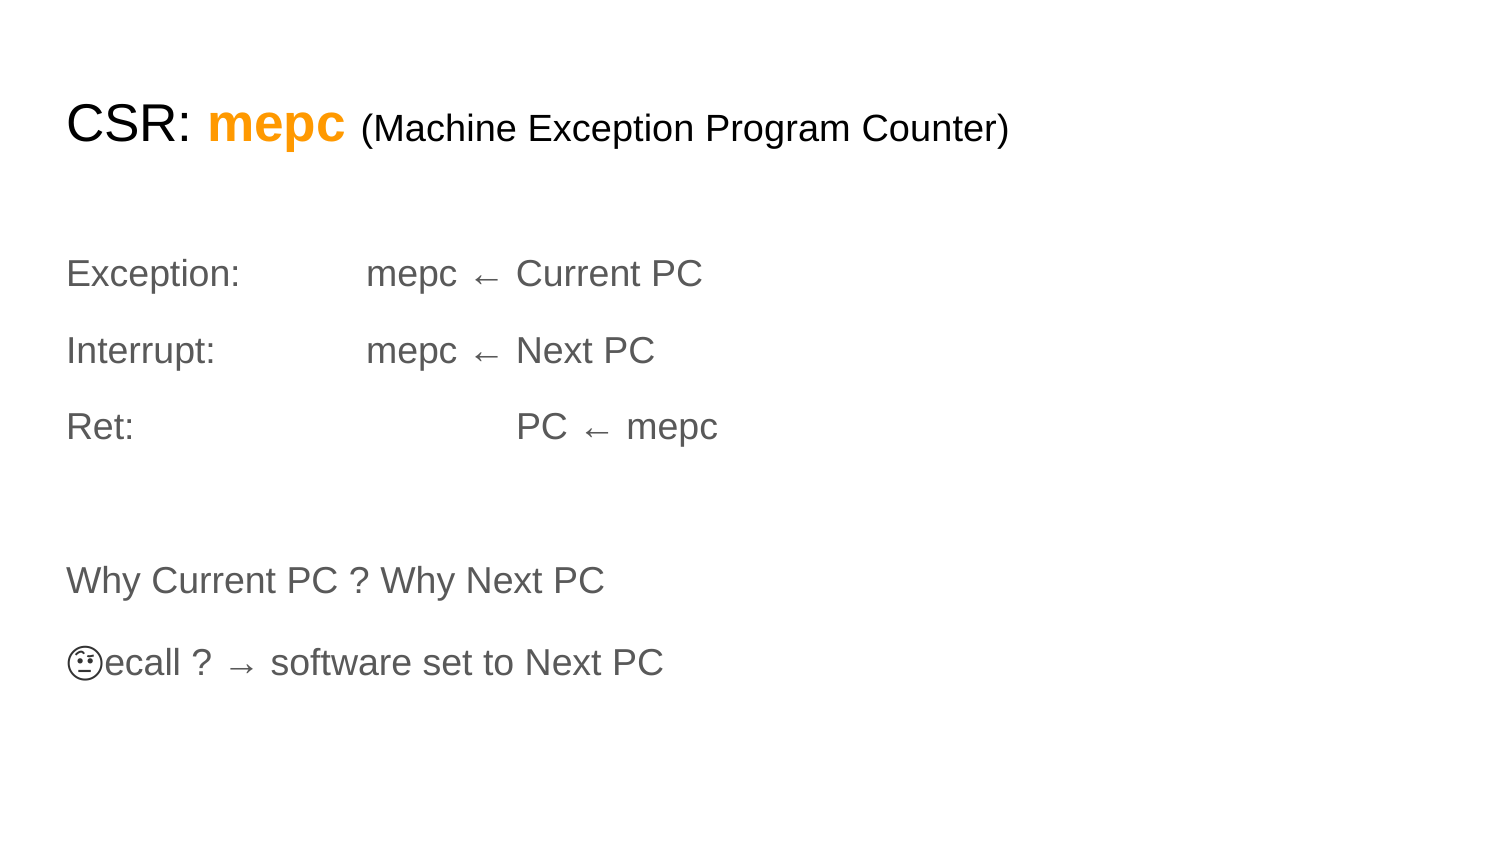

CSR: mepc (Machine Exception Program Counter)
Exception: 	mepc ← Current PC
Interrupt: 	mepc ← Next PC
Ret:			PC ← mepc

Why Current PC ? Why Next PC
🤨ecall ? → software set to Next PC